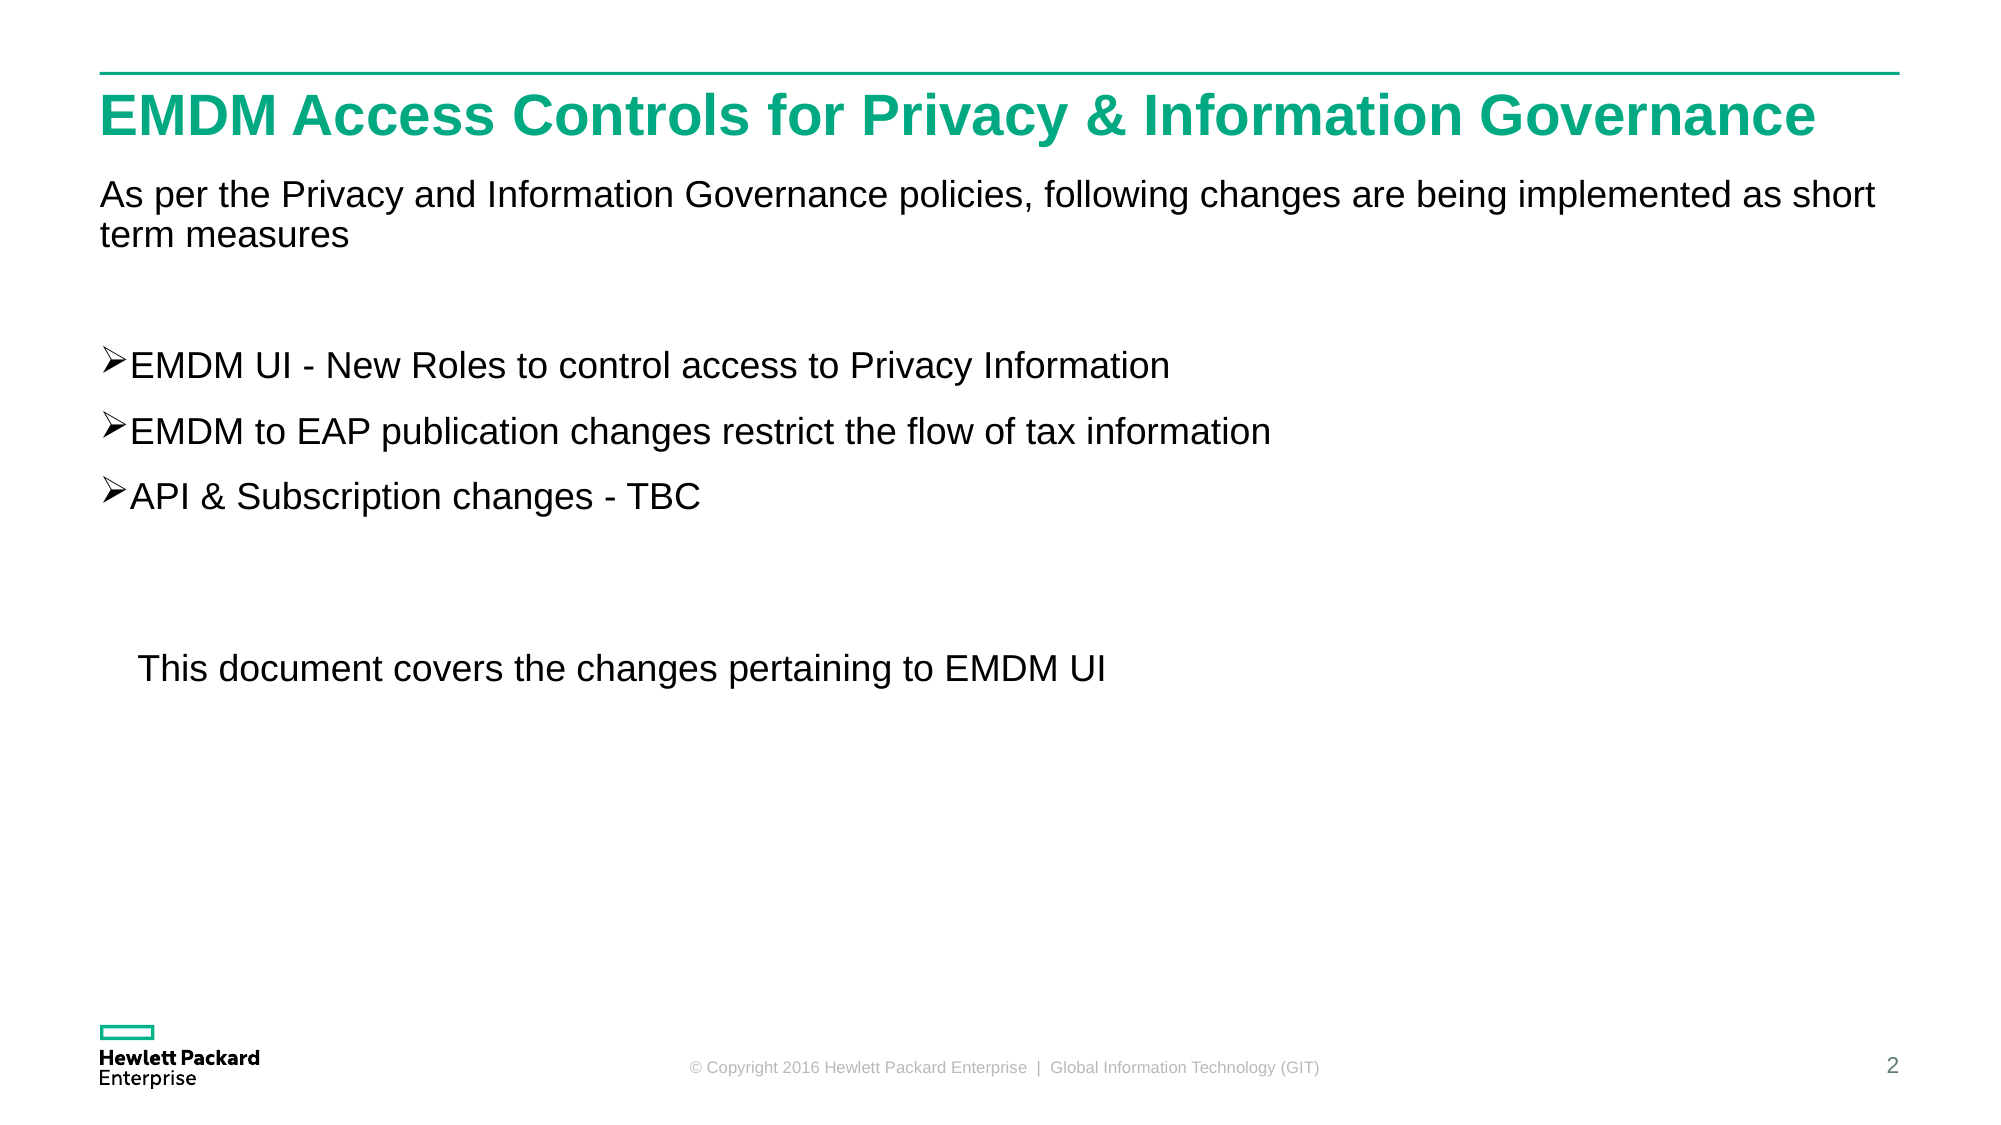

# EMDM Access Controls for Privacy & Information Governance
As per the Privacy and Information Governance policies, following changes are being implemented as short term measures

EMDM UI - New Roles to control access to Privacy Information
EMDM to EAP publication changes restrict the flow of tax information
API & Subscription changes - TBC

This document covers the changes pertaining to EMDM UI

2